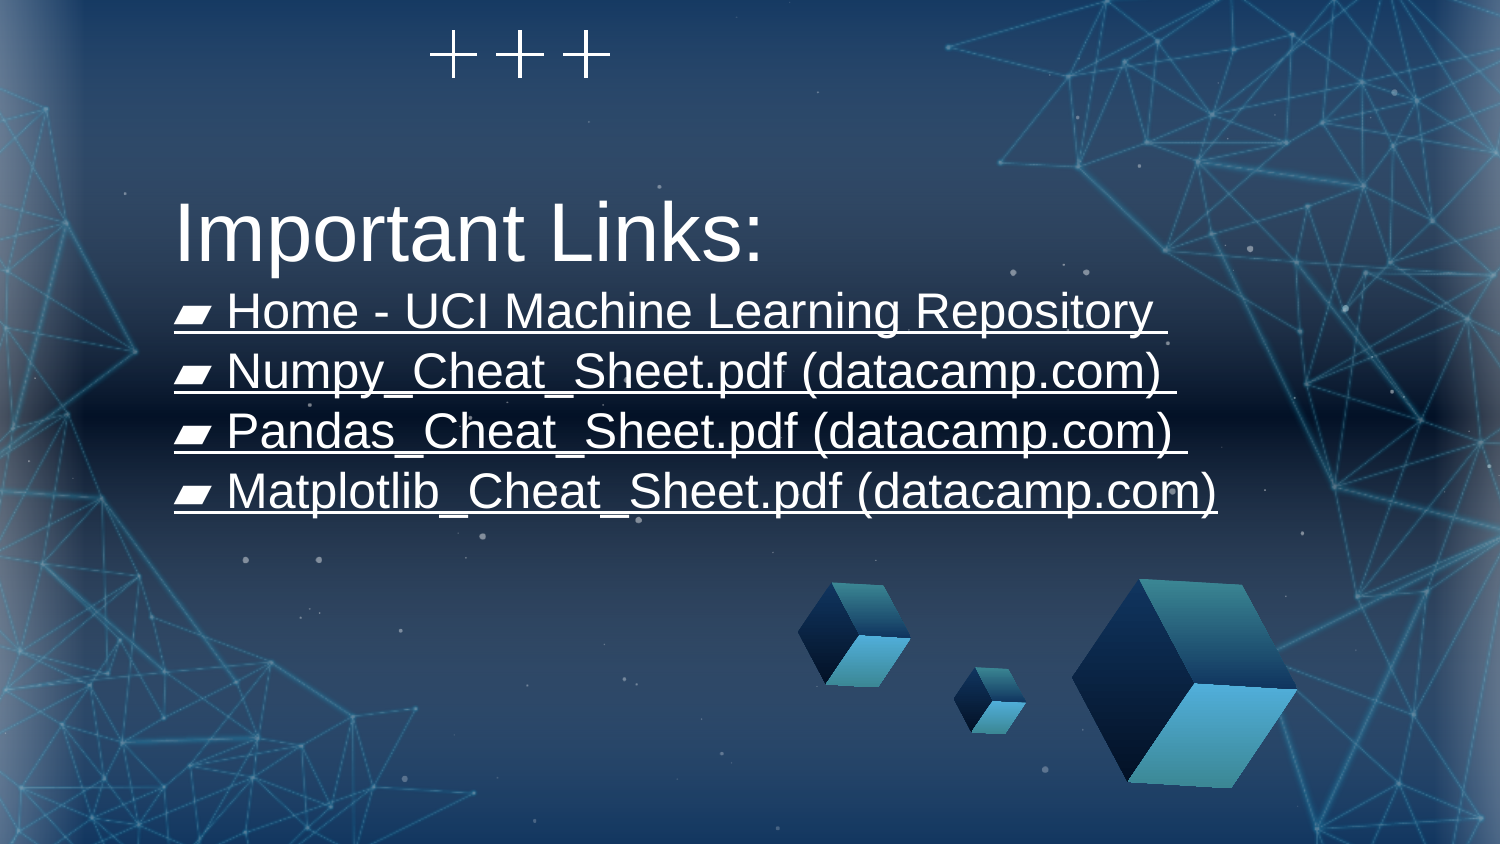

Important Links:
▰ Home - UCI Machine Learning Repository
▰ Numpy_Cheat_Sheet.pdf (datacamp.com)
▰ Pandas_Cheat_Sheet.pdf (datacamp.com)
▰ Matplotlib_Cheat_Sheet.pdf (datacamp.com)